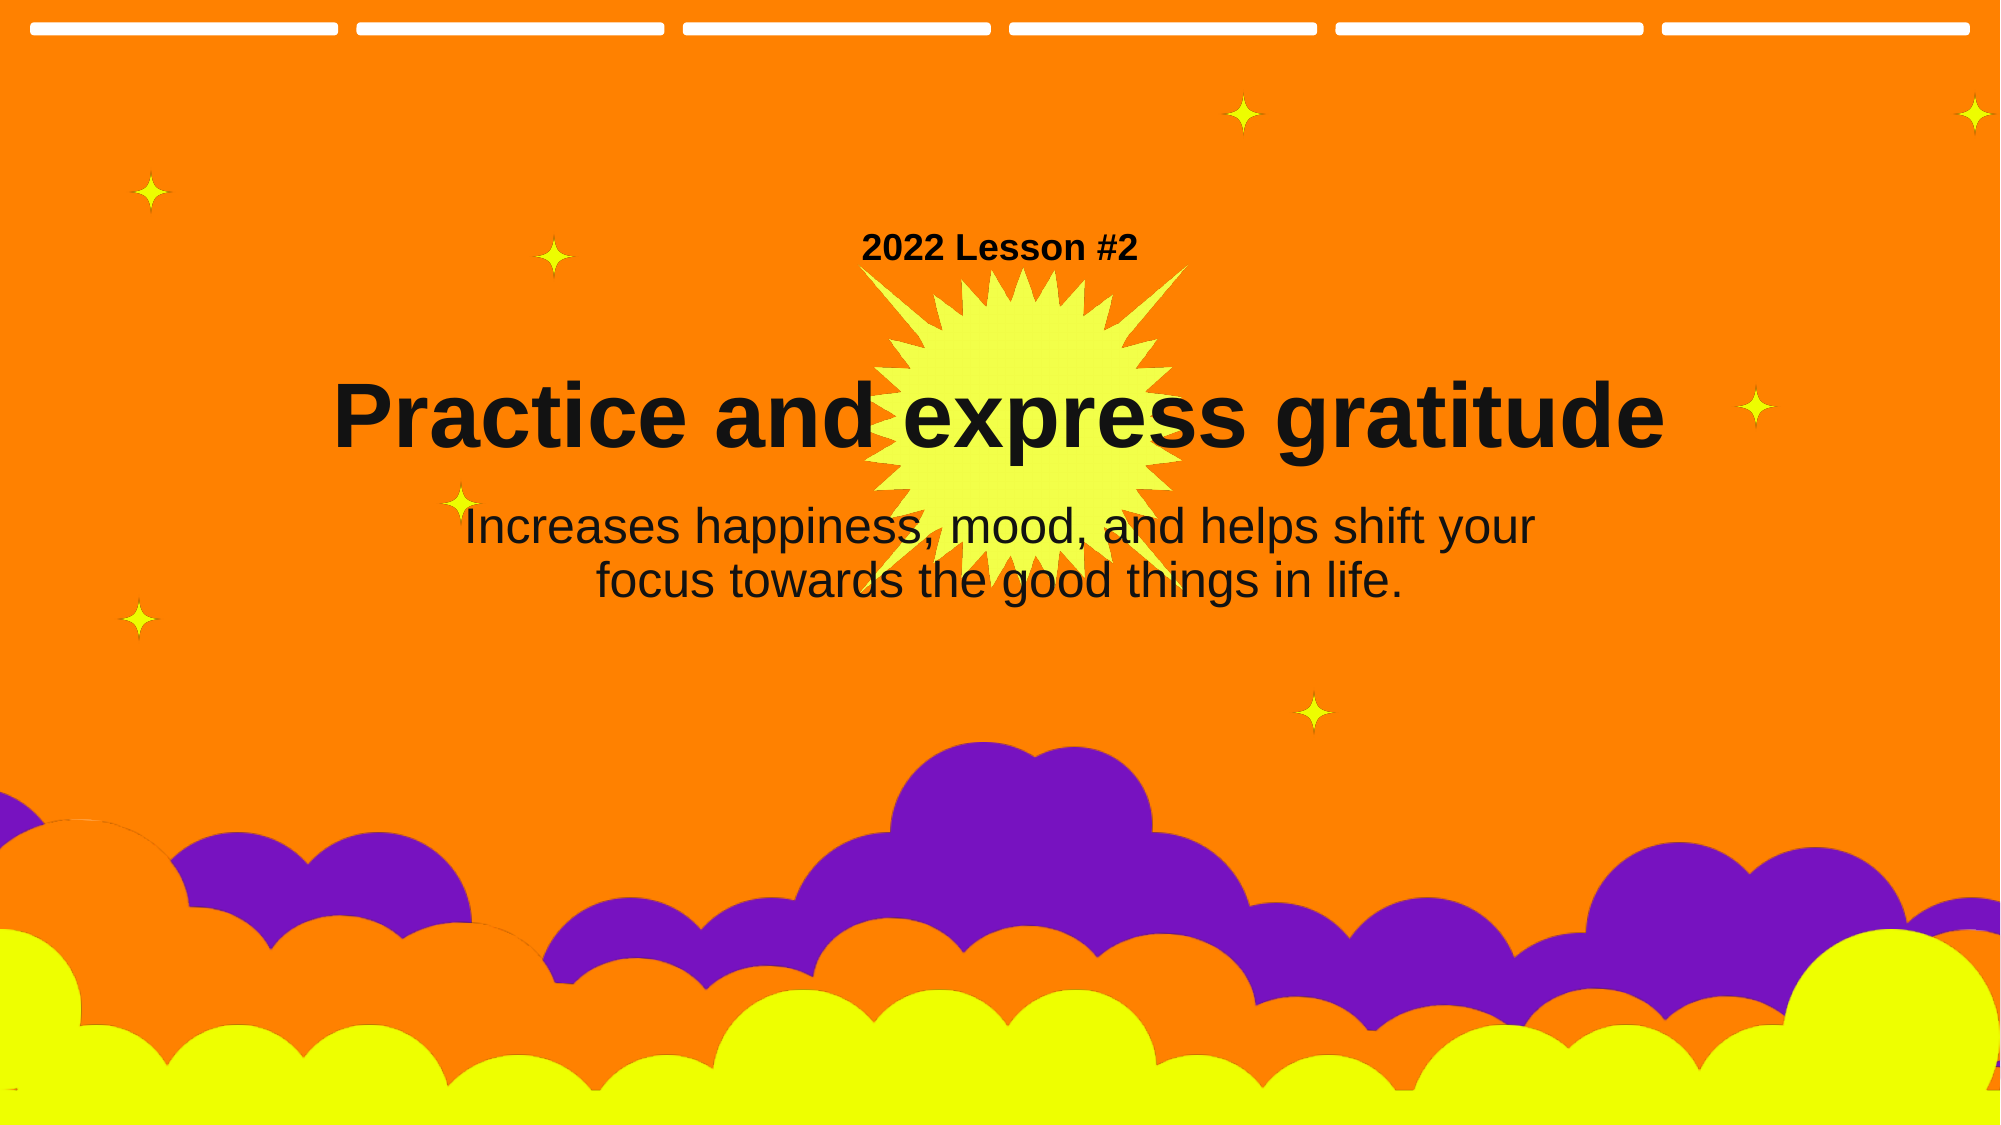

2022 Lesson #2
# Practice and express gratitude
Increases happiness, mood, and helps shift your focus towards the good things in life.